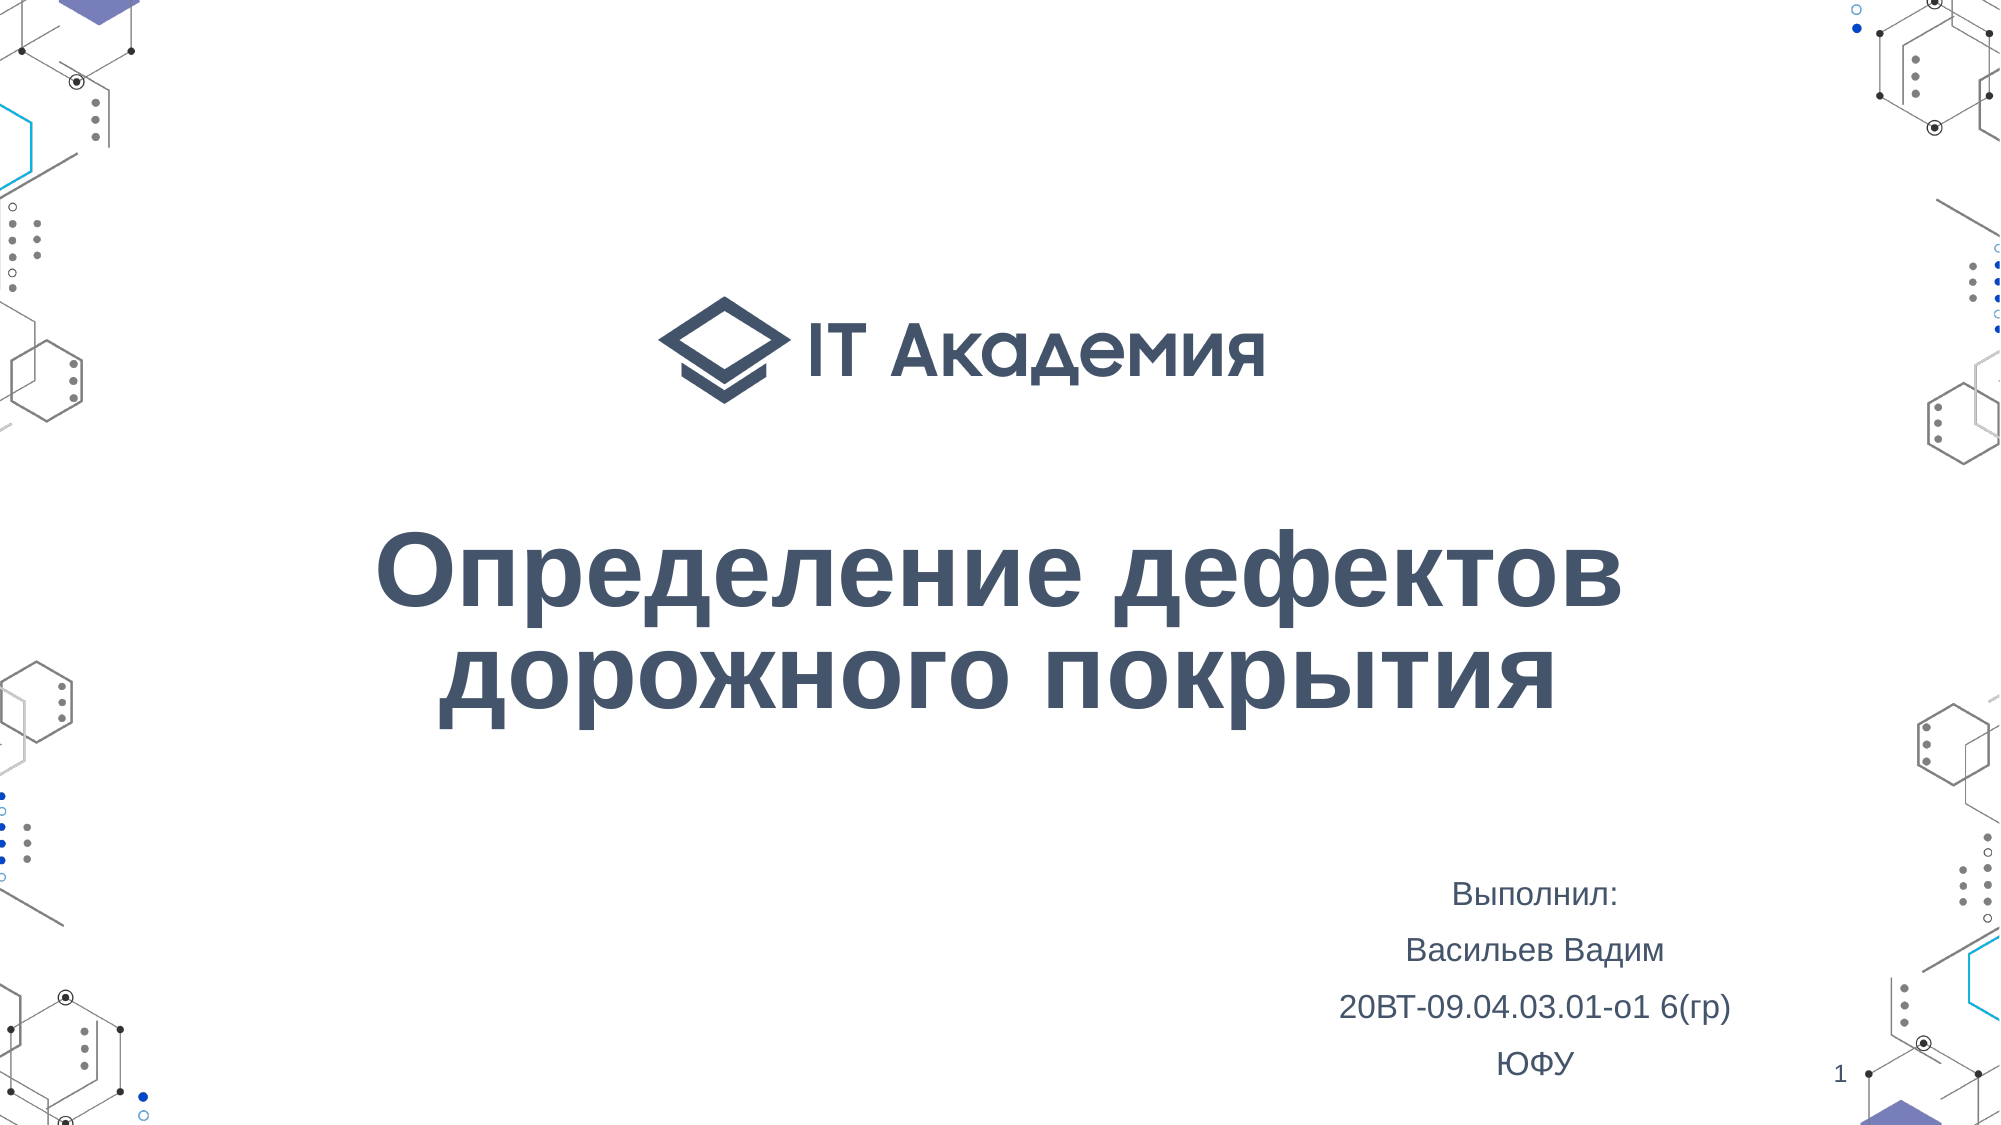

# Определение дефектов дорожного покрытия
Выполнил:
Васильев Вадим
20ВТ-09.04.03.01-о1 6(гр)
ЮФУ
1